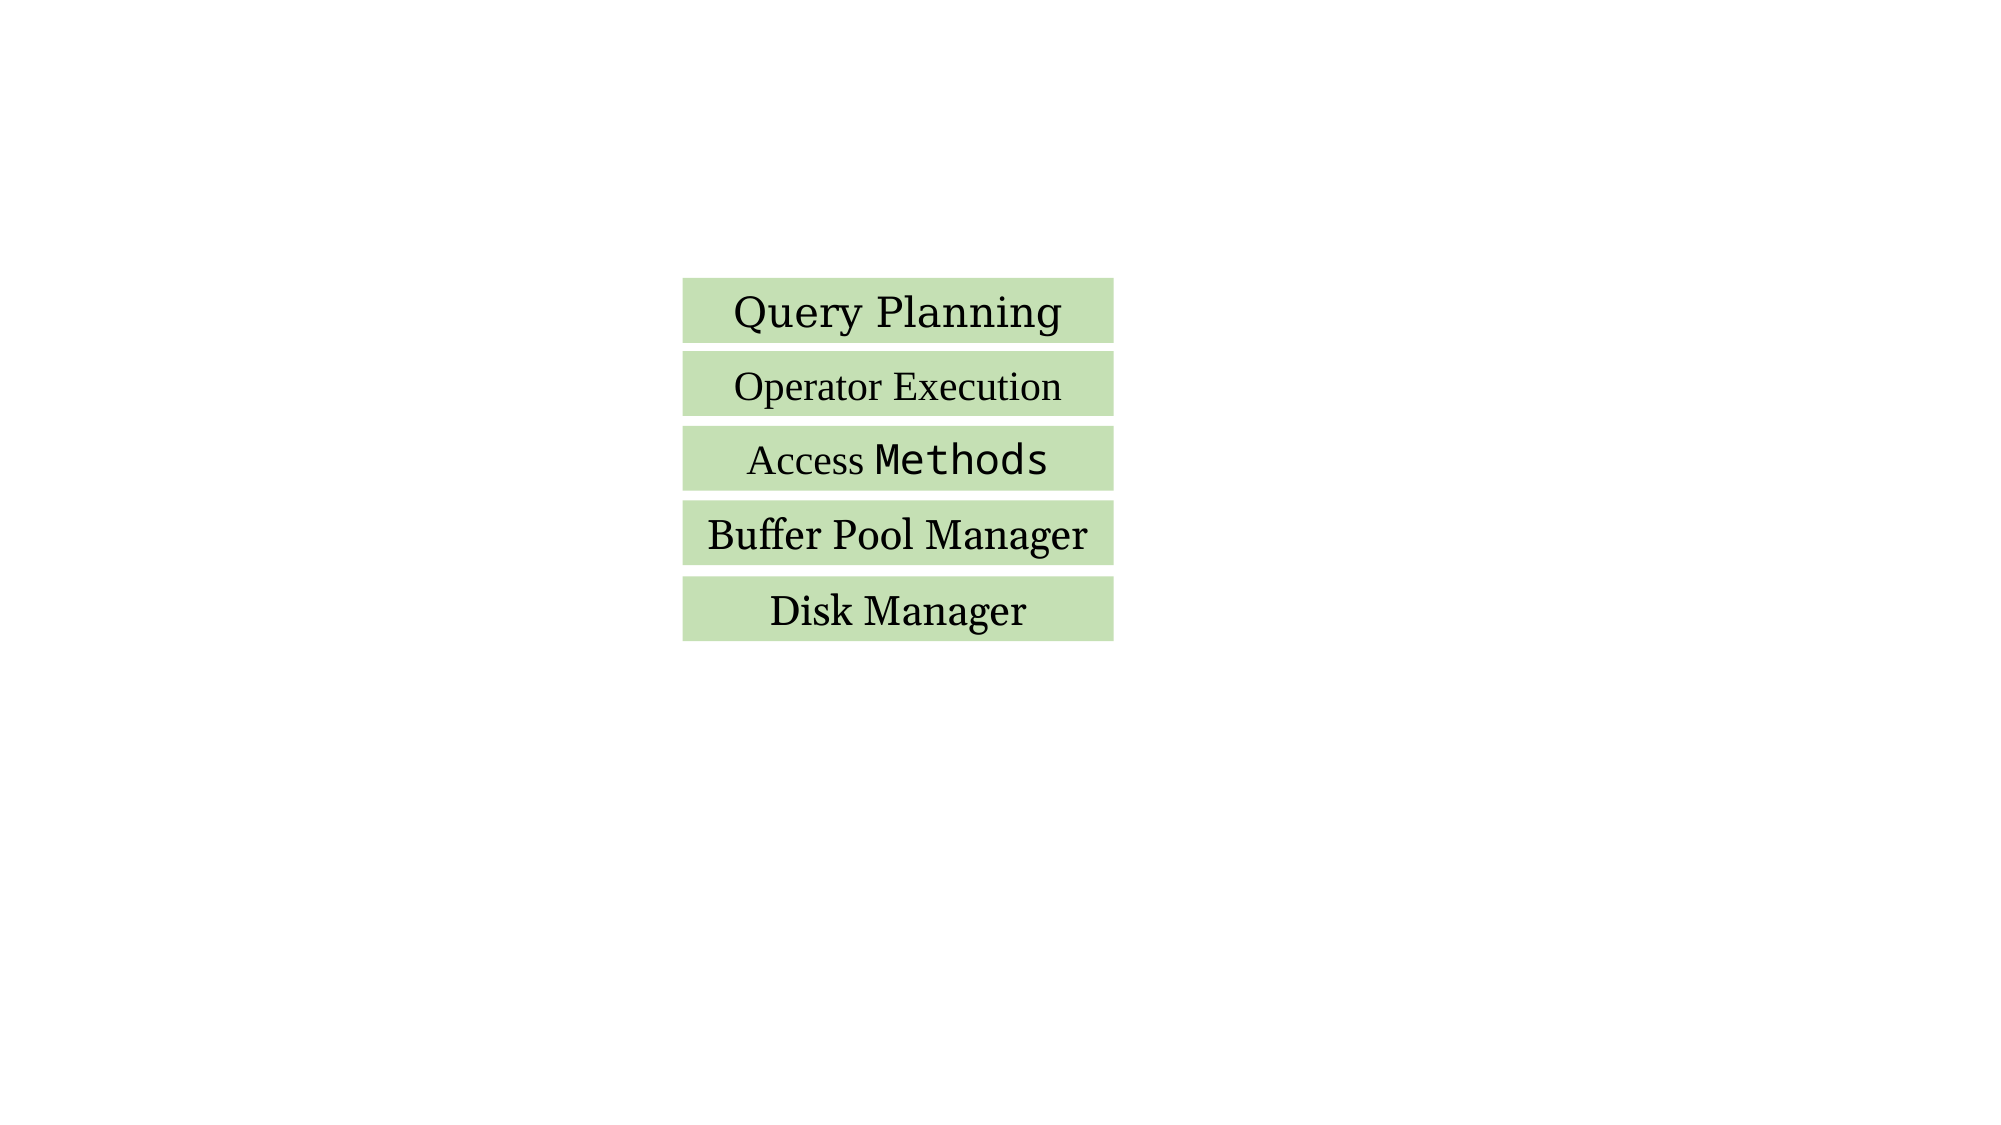

Query Planning
Operator Execution
Access Methods
Buffer Pool Manager
Disk Manager